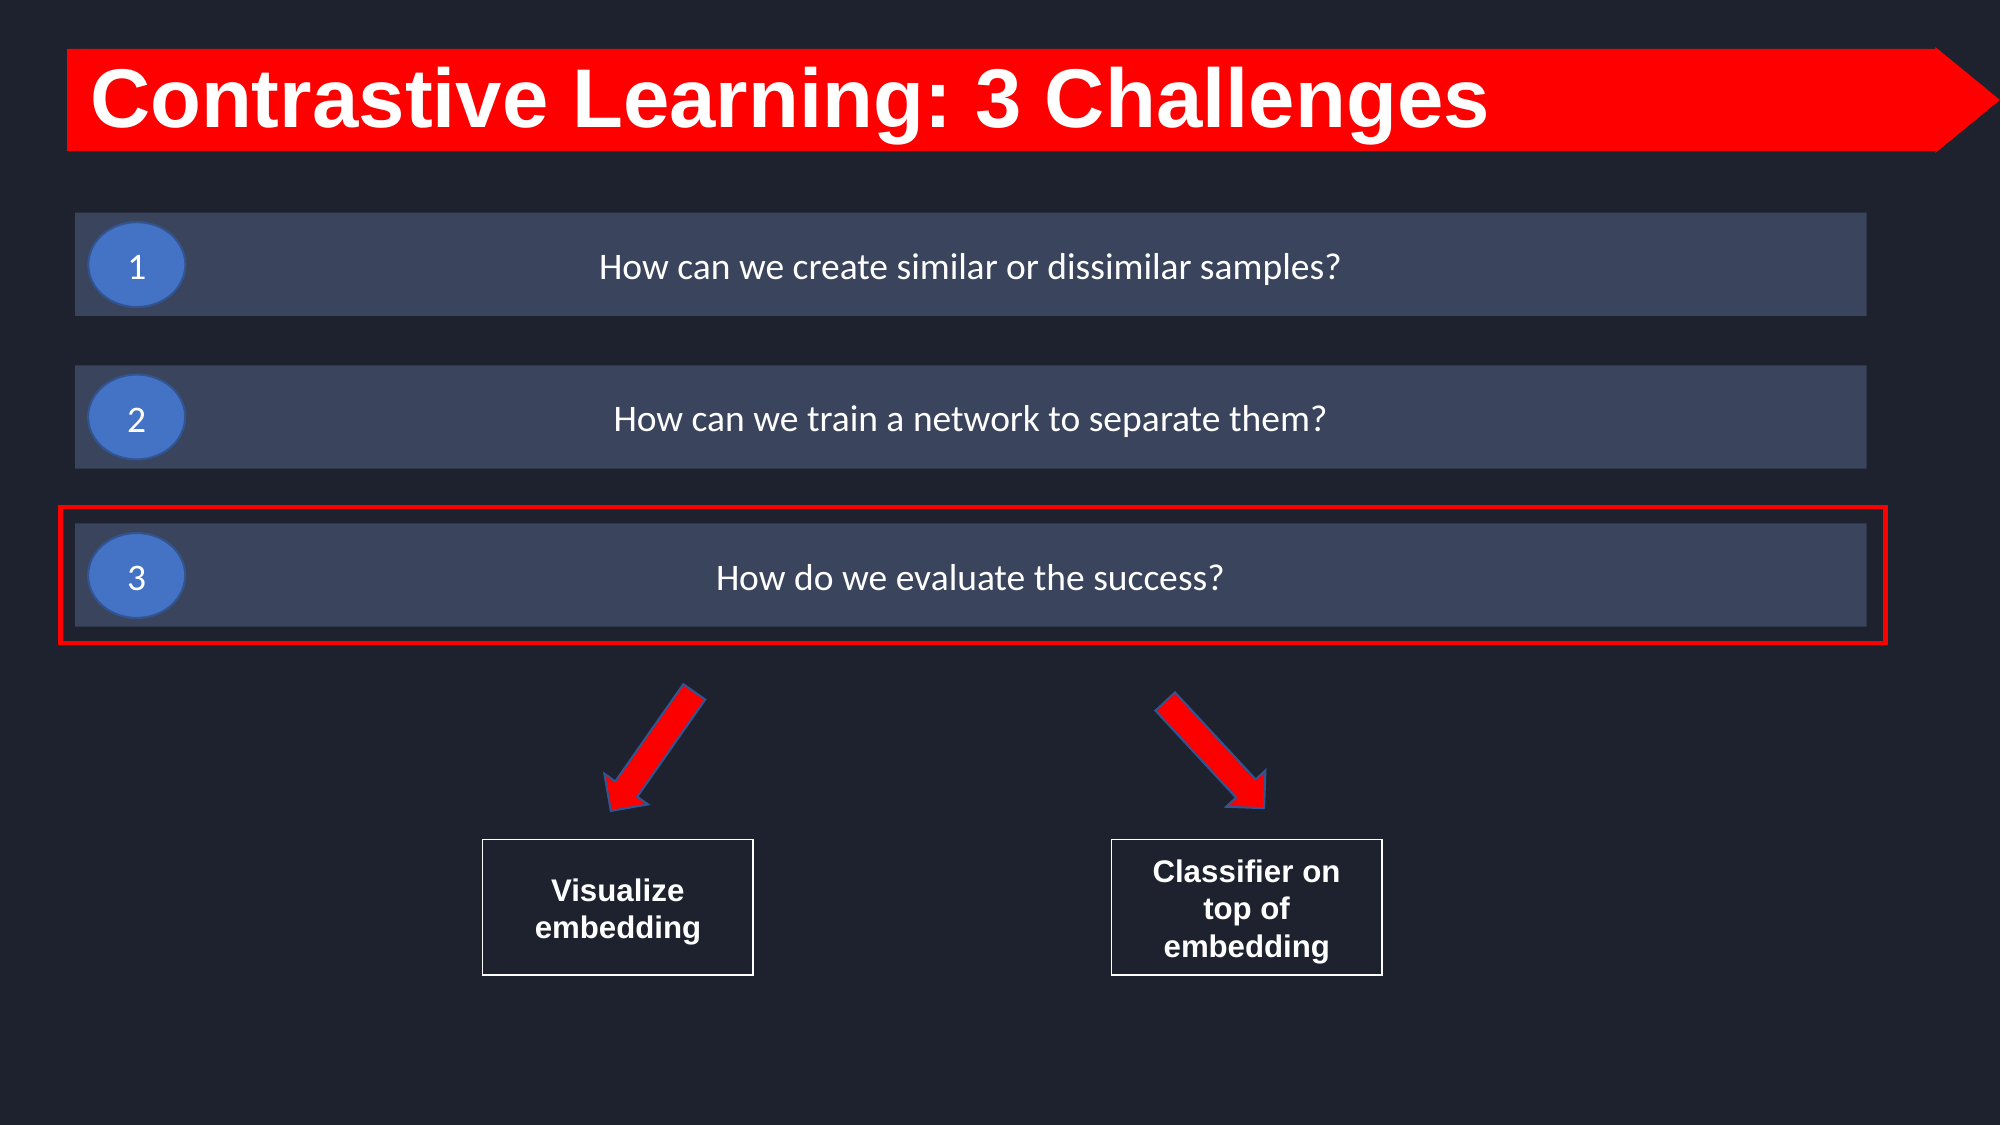

# Contrastive Learning: 3 Challenges
How can we create similar or dissimilar samples?
1
How can we train a network to separate them?
2

How do we evaluate the success?
3

Visualize embedding
Classifier on top of embedding